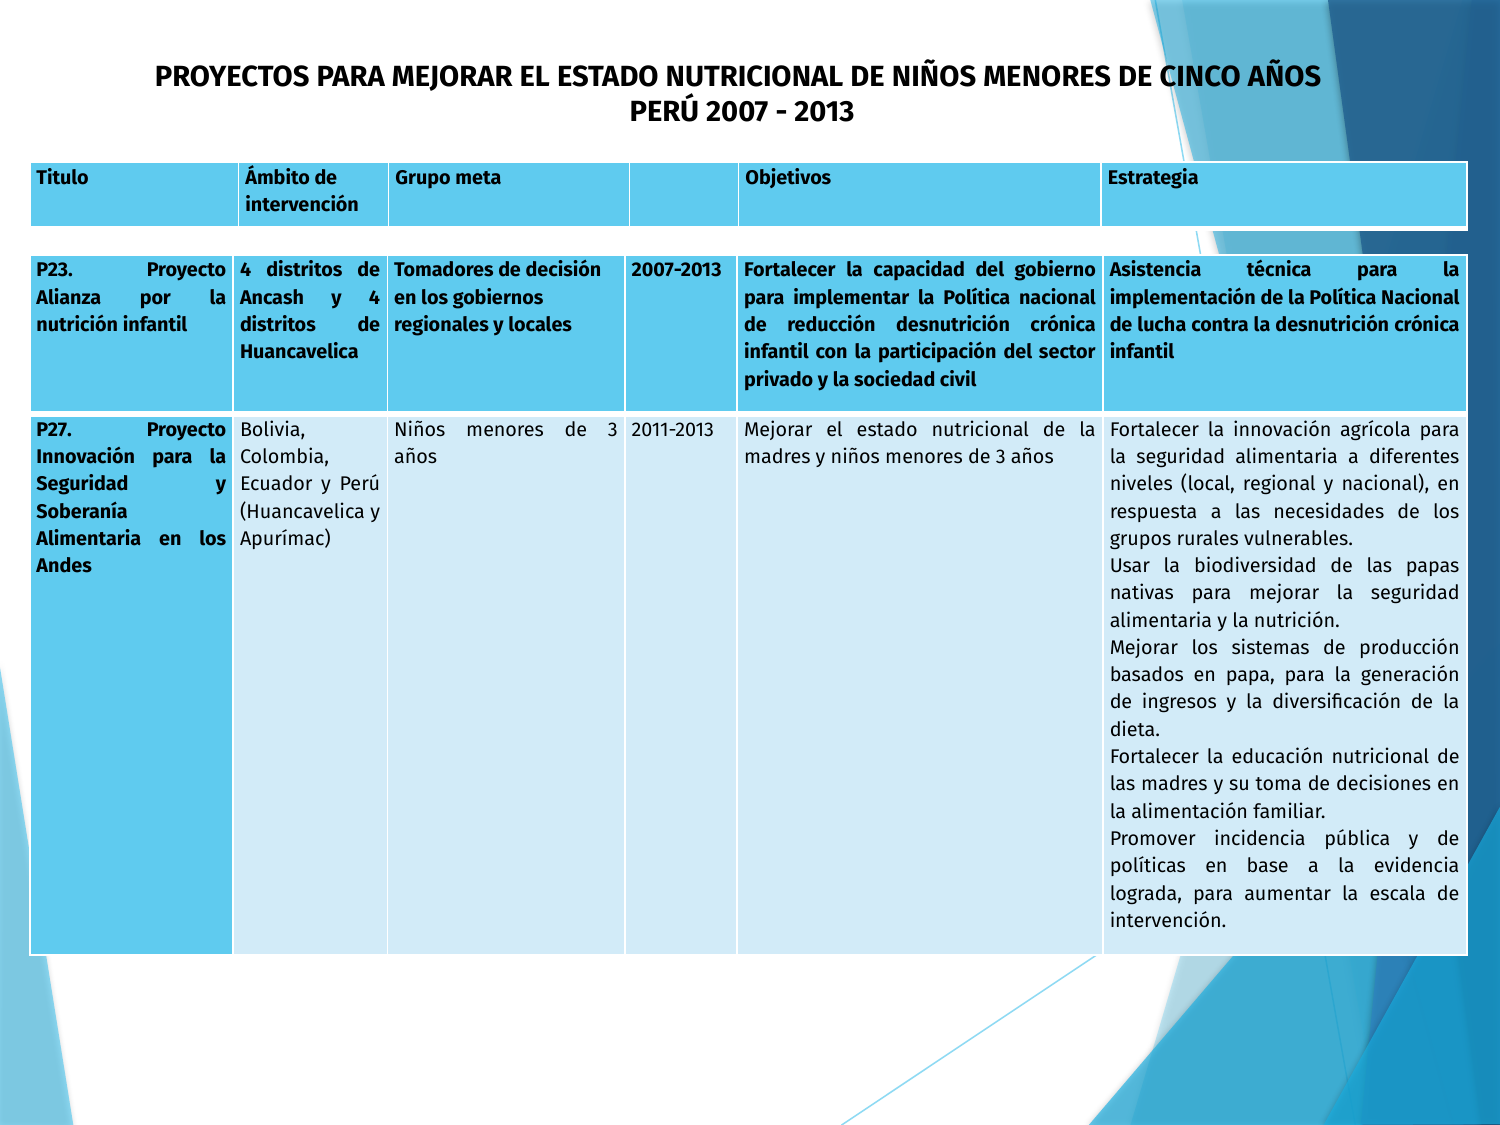

PROYECTOS PARA MEJORAR EL ESTADO NUTRICIONAL DE NIÑOS MENORES DE CINCO AÑOS
PERÚ 2007 - 2013
| Titulo | Ámbito de intervención | Grupo meta |  | Objetivos | Estrategia |
| --- | --- | --- | --- | --- | --- |
| P23. Proyecto Alianza por la nutrición infantil | 4 distritos de Ancash y 4 distritos de Huancavelica | Tomadores de decisión en los gobiernos regionales y locales | 2007-2013 | Fortalecer la capacidad del gobierno para implementar la Política nacional de reducción desnutrición crónica infantil con la participación del sector privado y la sociedad civil | Asistencia técnica para la implementación de la Política Nacional de lucha contra la desnutrición crónica infantil |
| --- | --- | --- | --- | --- | --- |
| P27. Proyecto Innovación para la Seguridad y Soberanía Alimentaria en los Andes | Bolivia, Colombia, Ecuador y Perú (Huancavelica y Apurímac) | Niños menores de 3 años | 2011-2013 | Mejorar el estado nutricional de la madres y niños menores de 3 años | Fortalecer la innovación agrícola para la seguridad alimentaria a diferentes niveles (local, regional y nacional), en respuesta a las necesidades de los grupos rurales vulnerables. Usar la biodiversidad de las papas nativas para mejorar la seguridad alimentaria y la nutrición. Mejorar los sistemas de producción basados en papa, para la generación de ingresos y la diversificación de la dieta. Fortalecer la educación nutricional de las madres y su toma de decisiones en la alimentación familiar. Promover incidencia pública y de políticas en base a la evidencia lograda, para aumentar la escala de intervención. |